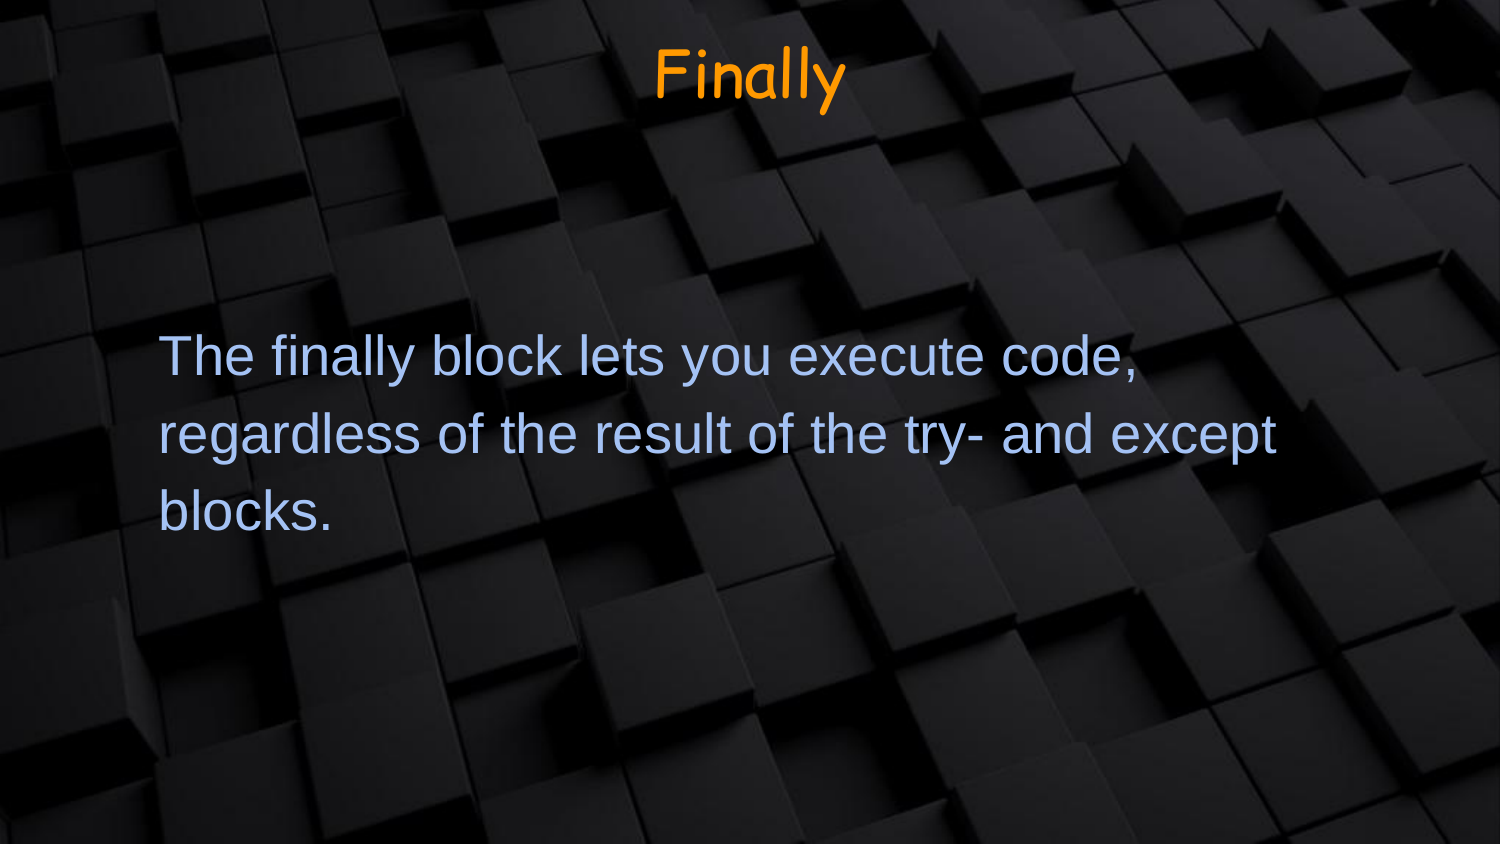

# Finally
The finally block lets you execute code, regardless of the result of the try- and except blocks.